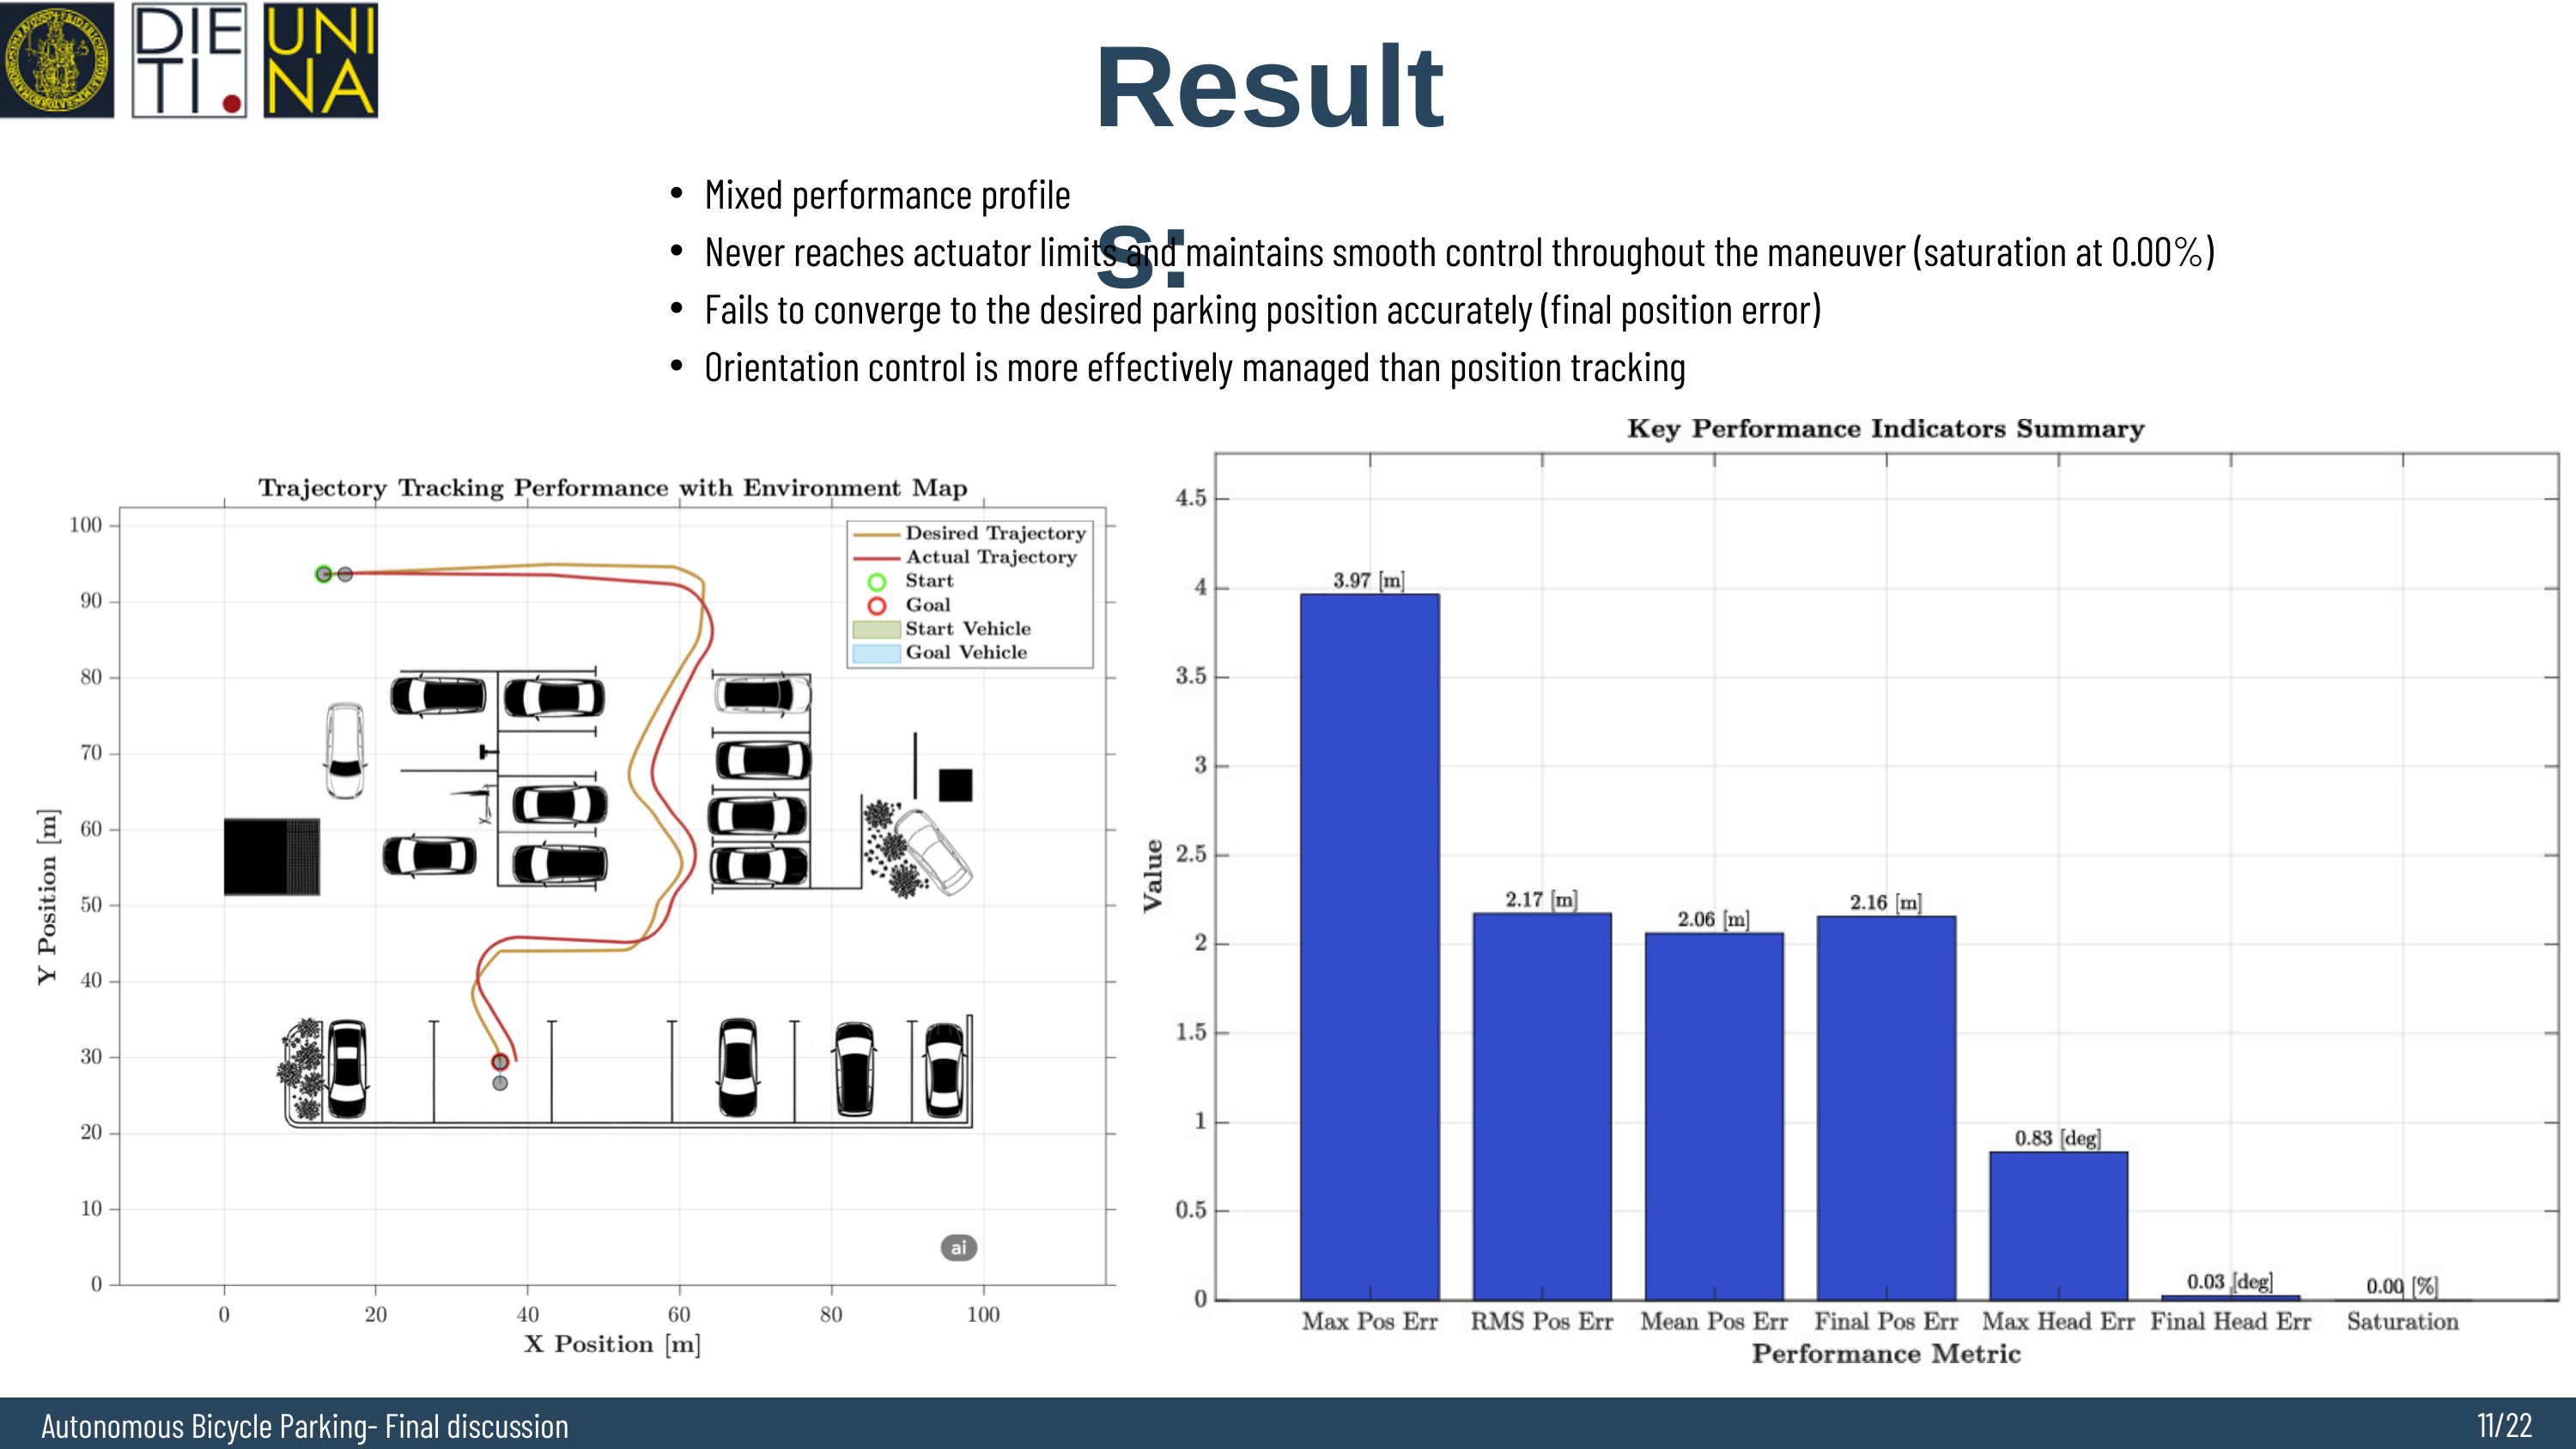

Results:
Mixed performance profile
Never reaches actuator limits and maintains smooth control throughout the maneuver (saturation at 0.00%)
Fails to converge to the desired parking position accurately (final position error)
Orientation control is more effectively managed than position tracking

11/22

Autonomous Bicycle Parking- Final discussion